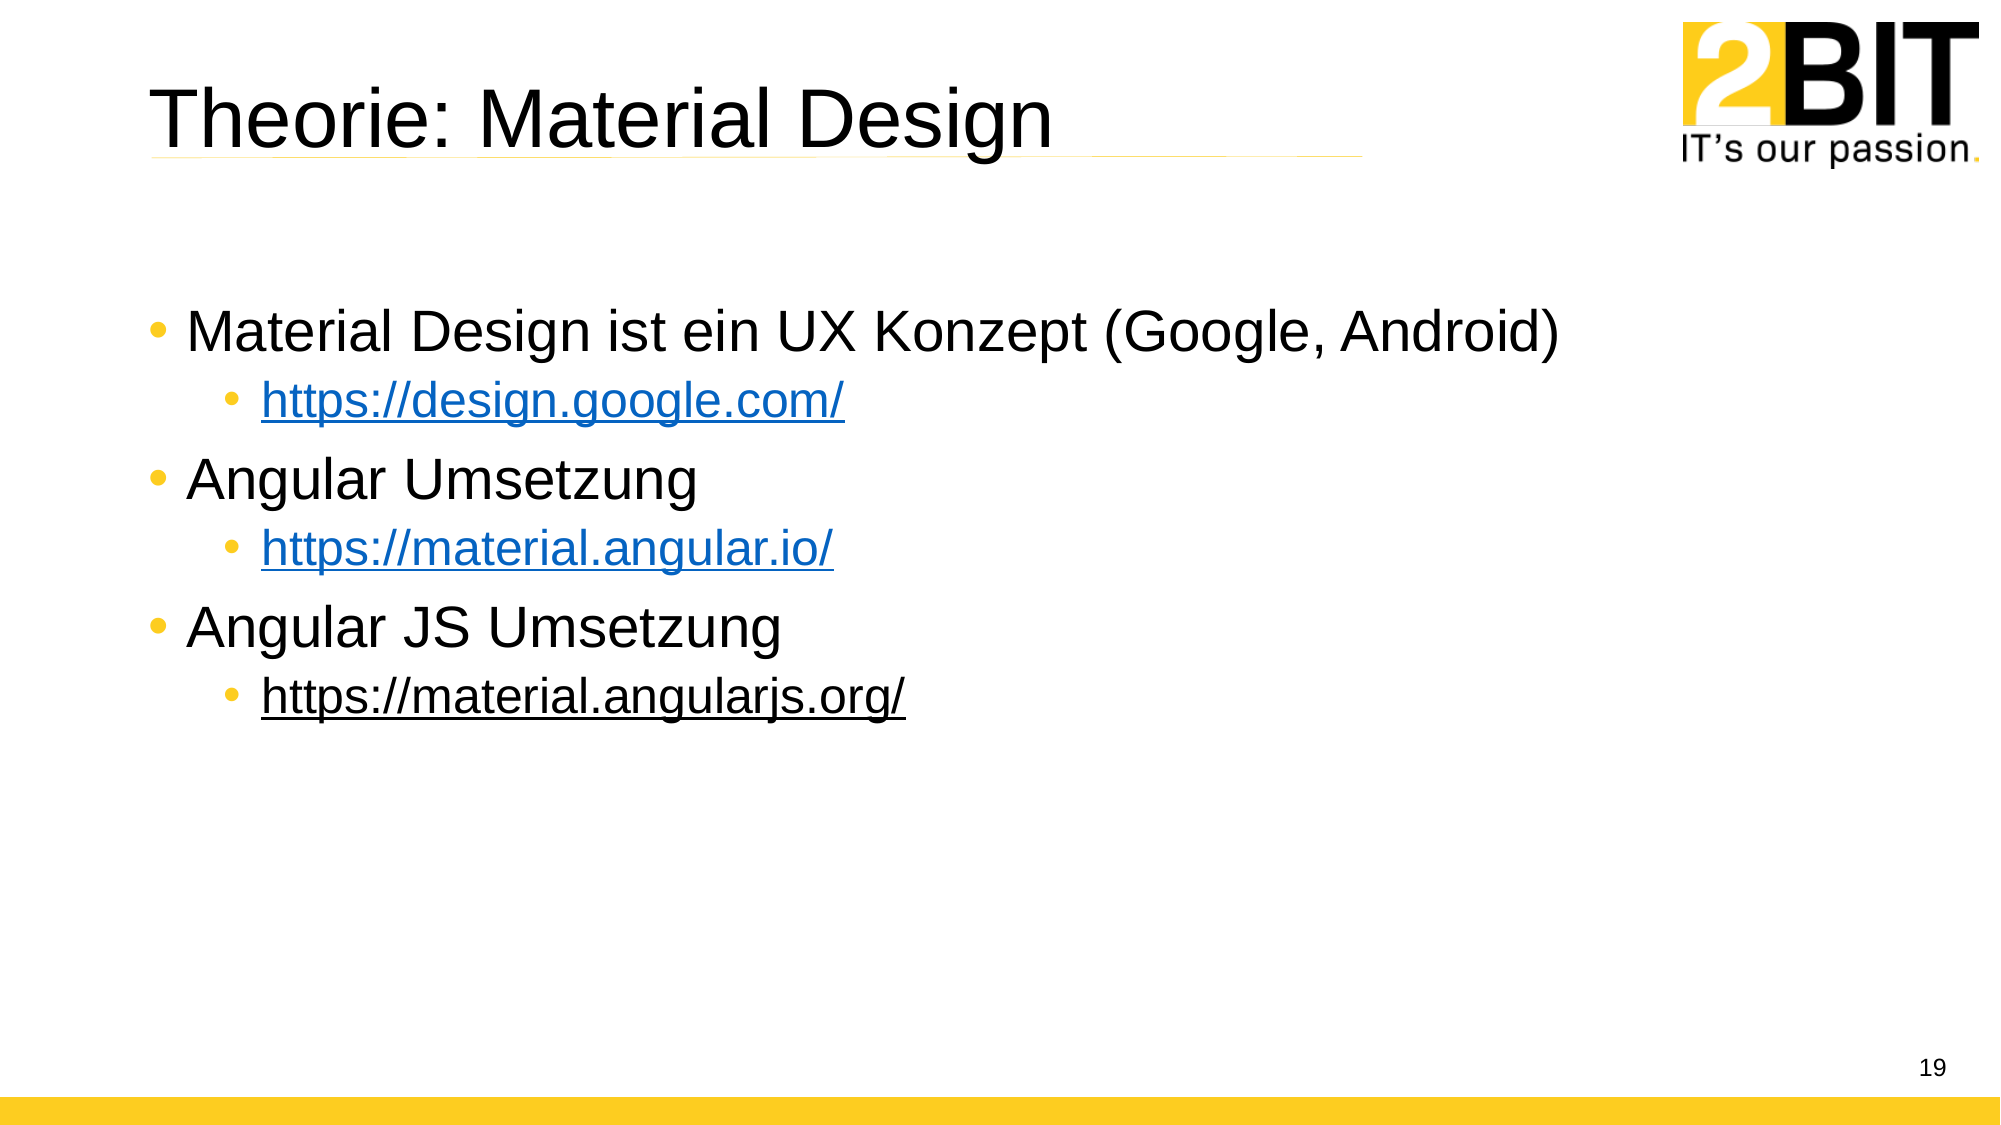

# Theorie: Material Design
Material Design ist ein UX Konzept (Google, Android)
https://design.google.com/
Angular Umsetzung
https://material.angular.io/
Angular JS Umsetzung
https://material.angularjs.org/